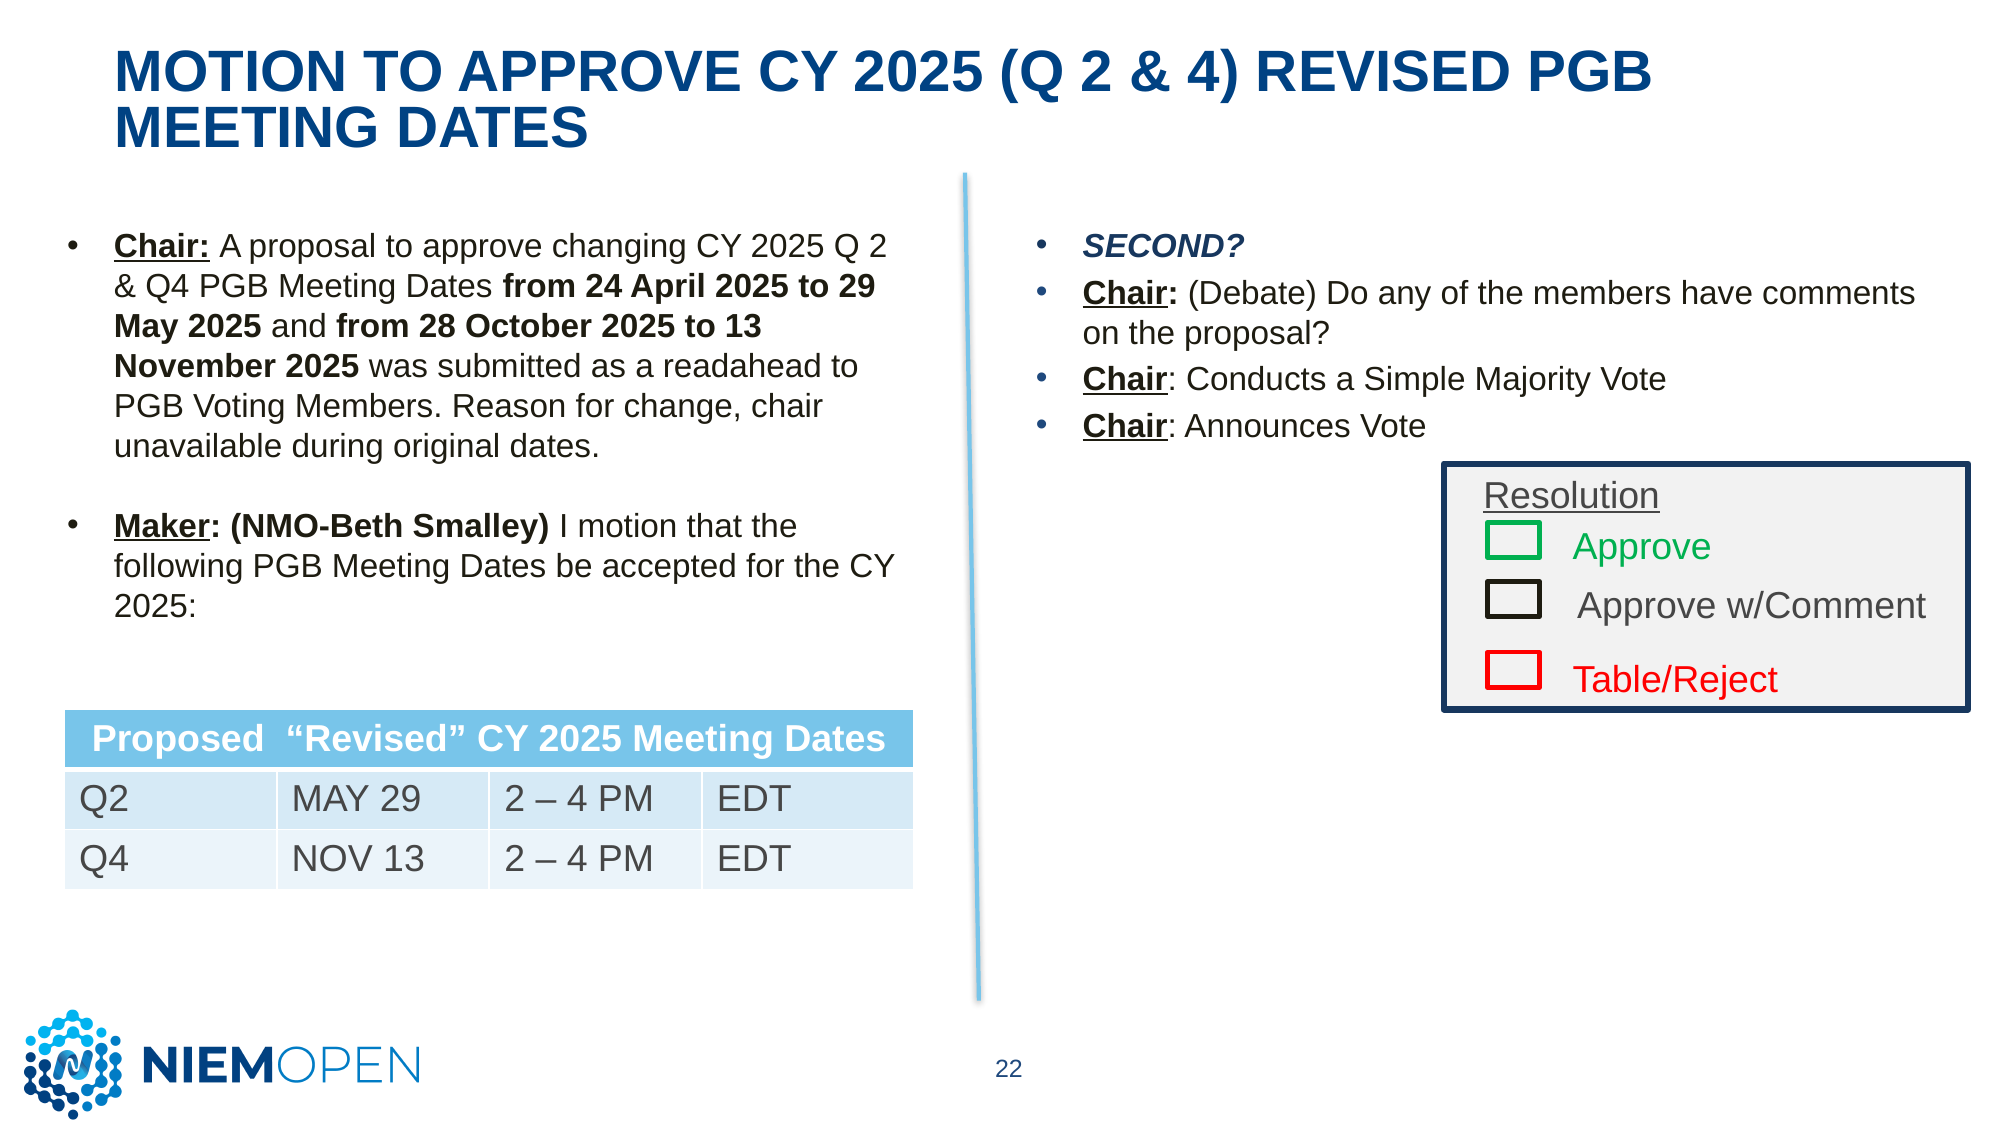

# Motion to Approve CY 2025 (Q 2 & 4) Revised PGB Meeting dates
Chair: A proposal to approve changing CY 2025 Q 2 & Q4 PGB Meeting Dates from 24 April 2025 to 29 May 2025 and from 28 October 2025 to 13 November 2025 was submitted as a readahead to PGB Voting Members. Reason for change, chair unavailable during original dates.

Maker: (NMO-Beth Smalley) I motion that the following PGB Meeting Dates be accepted for the CY 2025:

SECOND?
Chair: (Debate) Do any of the members have comments on the proposal?
Chair: Conducts a Simple Majority Vote
Chair: Announces Vote

Resolution

Approve

Approve w/Comment

Table/Reject

| Proposed “Revised” CY 2025 Meeting Dates |  |  |  |
| --- | --- | --- | --- |
| Q2 | MAY 29 | 2 – 4 PM | EDT |
| Q4 | NOV 13 | 2 – 4 PM | EDT |
22